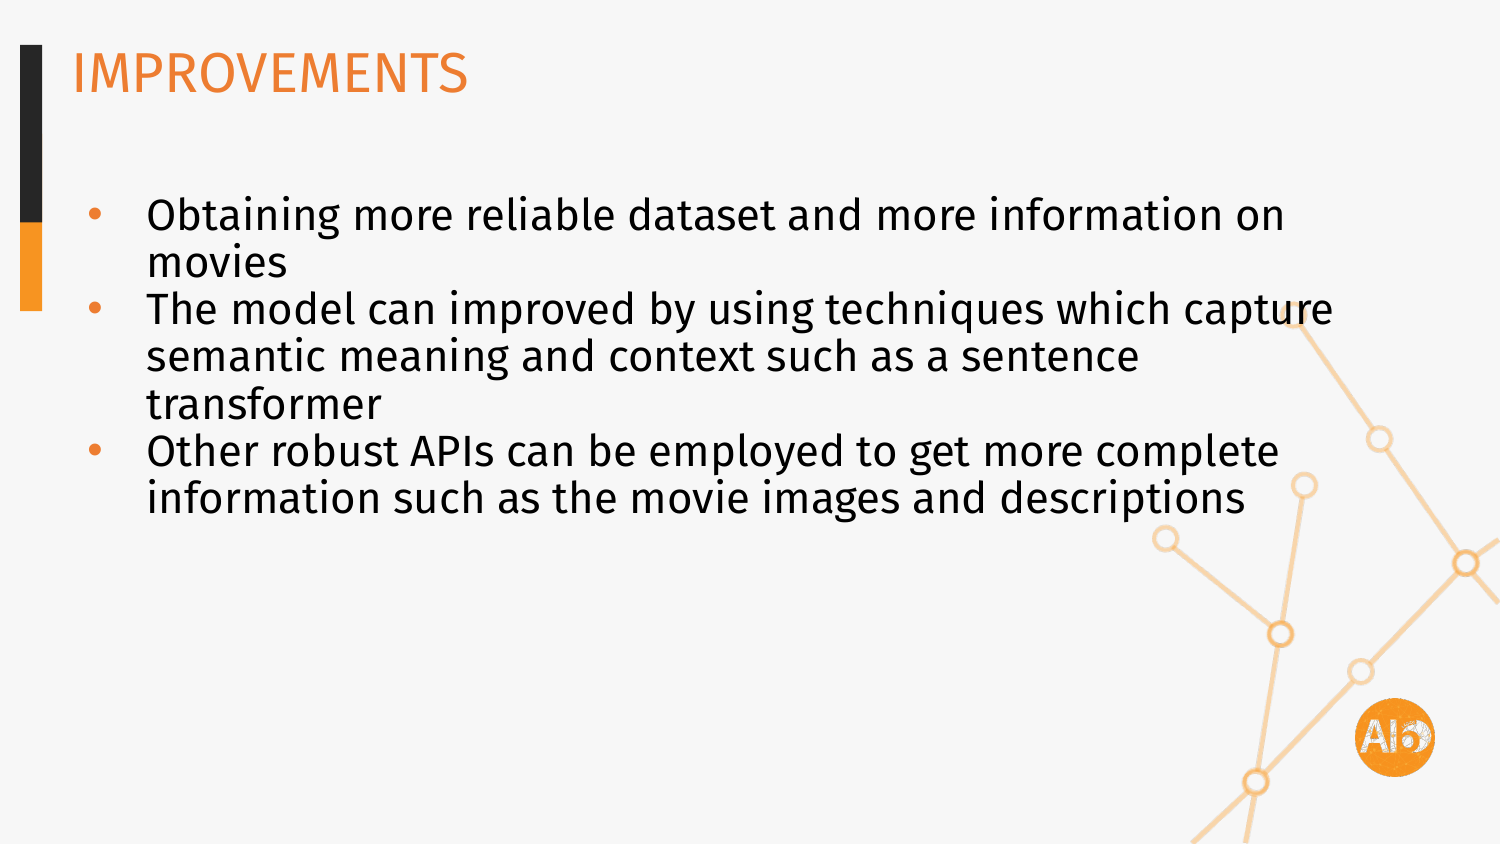

# IMPROVEMENTS
Obtaining more reliable dataset and more information on movies
The model can improved by using techniques which capture semantic meaning and context such as a sentence transformer
Other robust APIs can be employed to get more complete information such as the movie images and descriptions